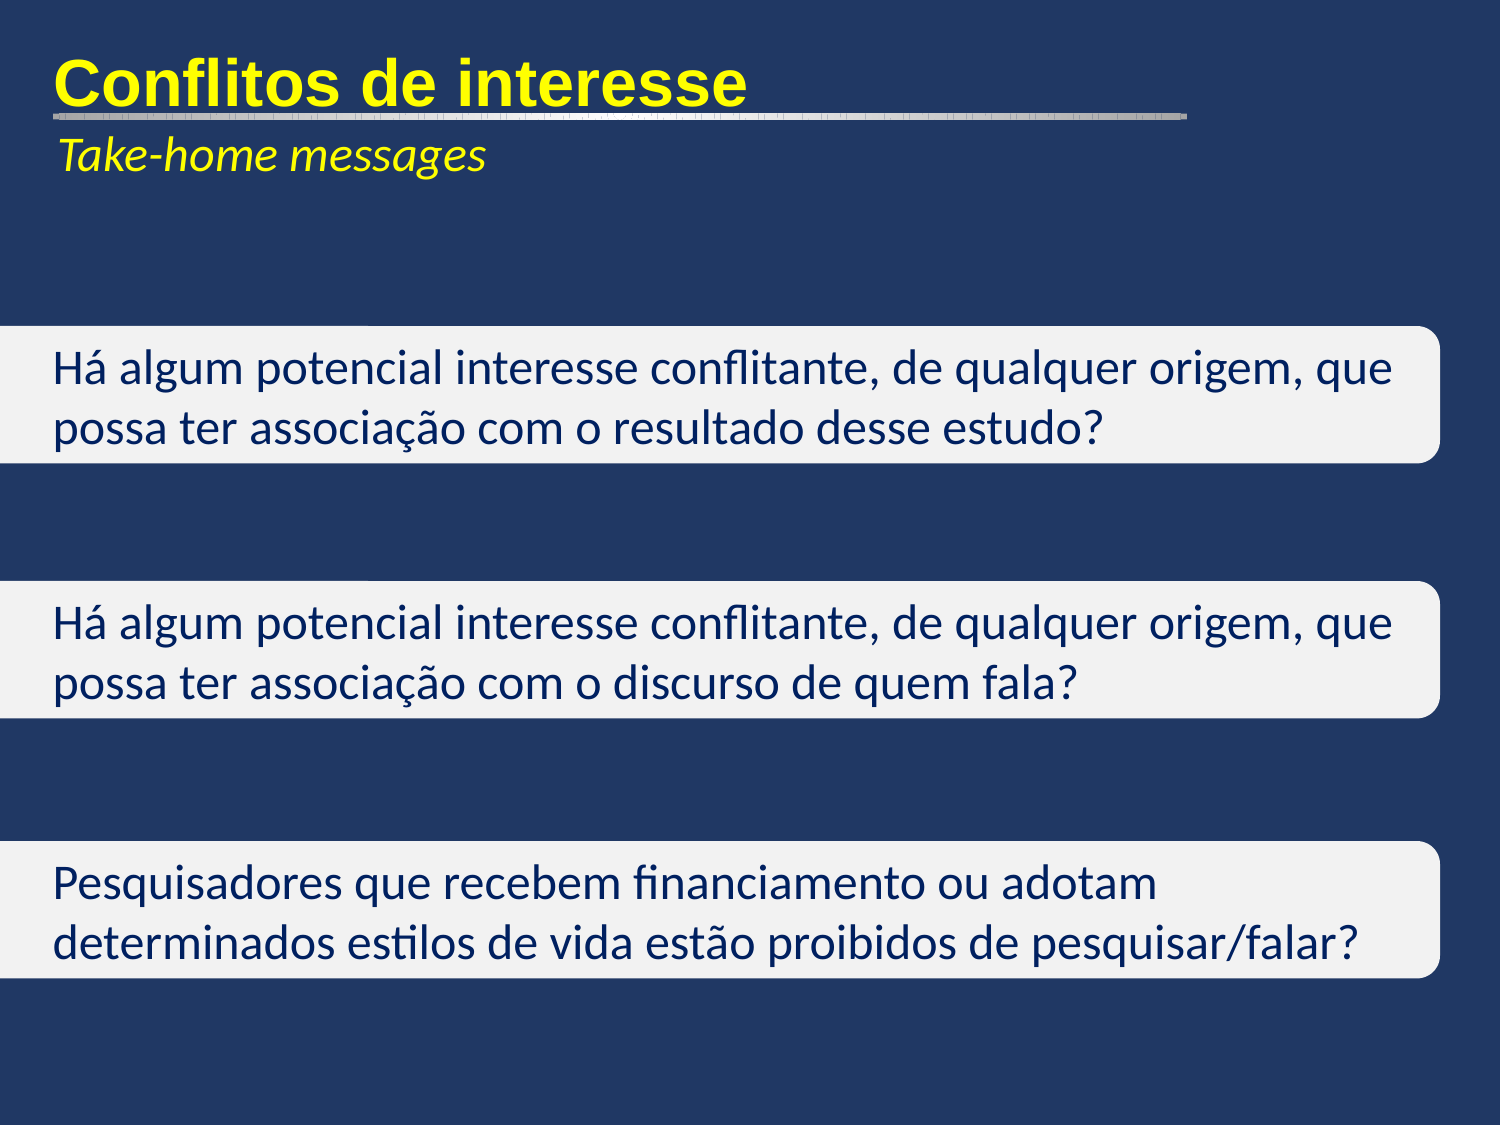

Conflitos de interesse

Take-home messages

Há algum potencial interesse conflitante, de qualquer origem, que possa ter associação com o resultado desse estudo?

Há algum potencial interesse conflitante, de qualquer origem, que possa ter associação com o discurso de quem fala?

Pesquisadores que recebem financiamento ou adotam determinados estilos de vida estão proibidos de pesquisar/falar?